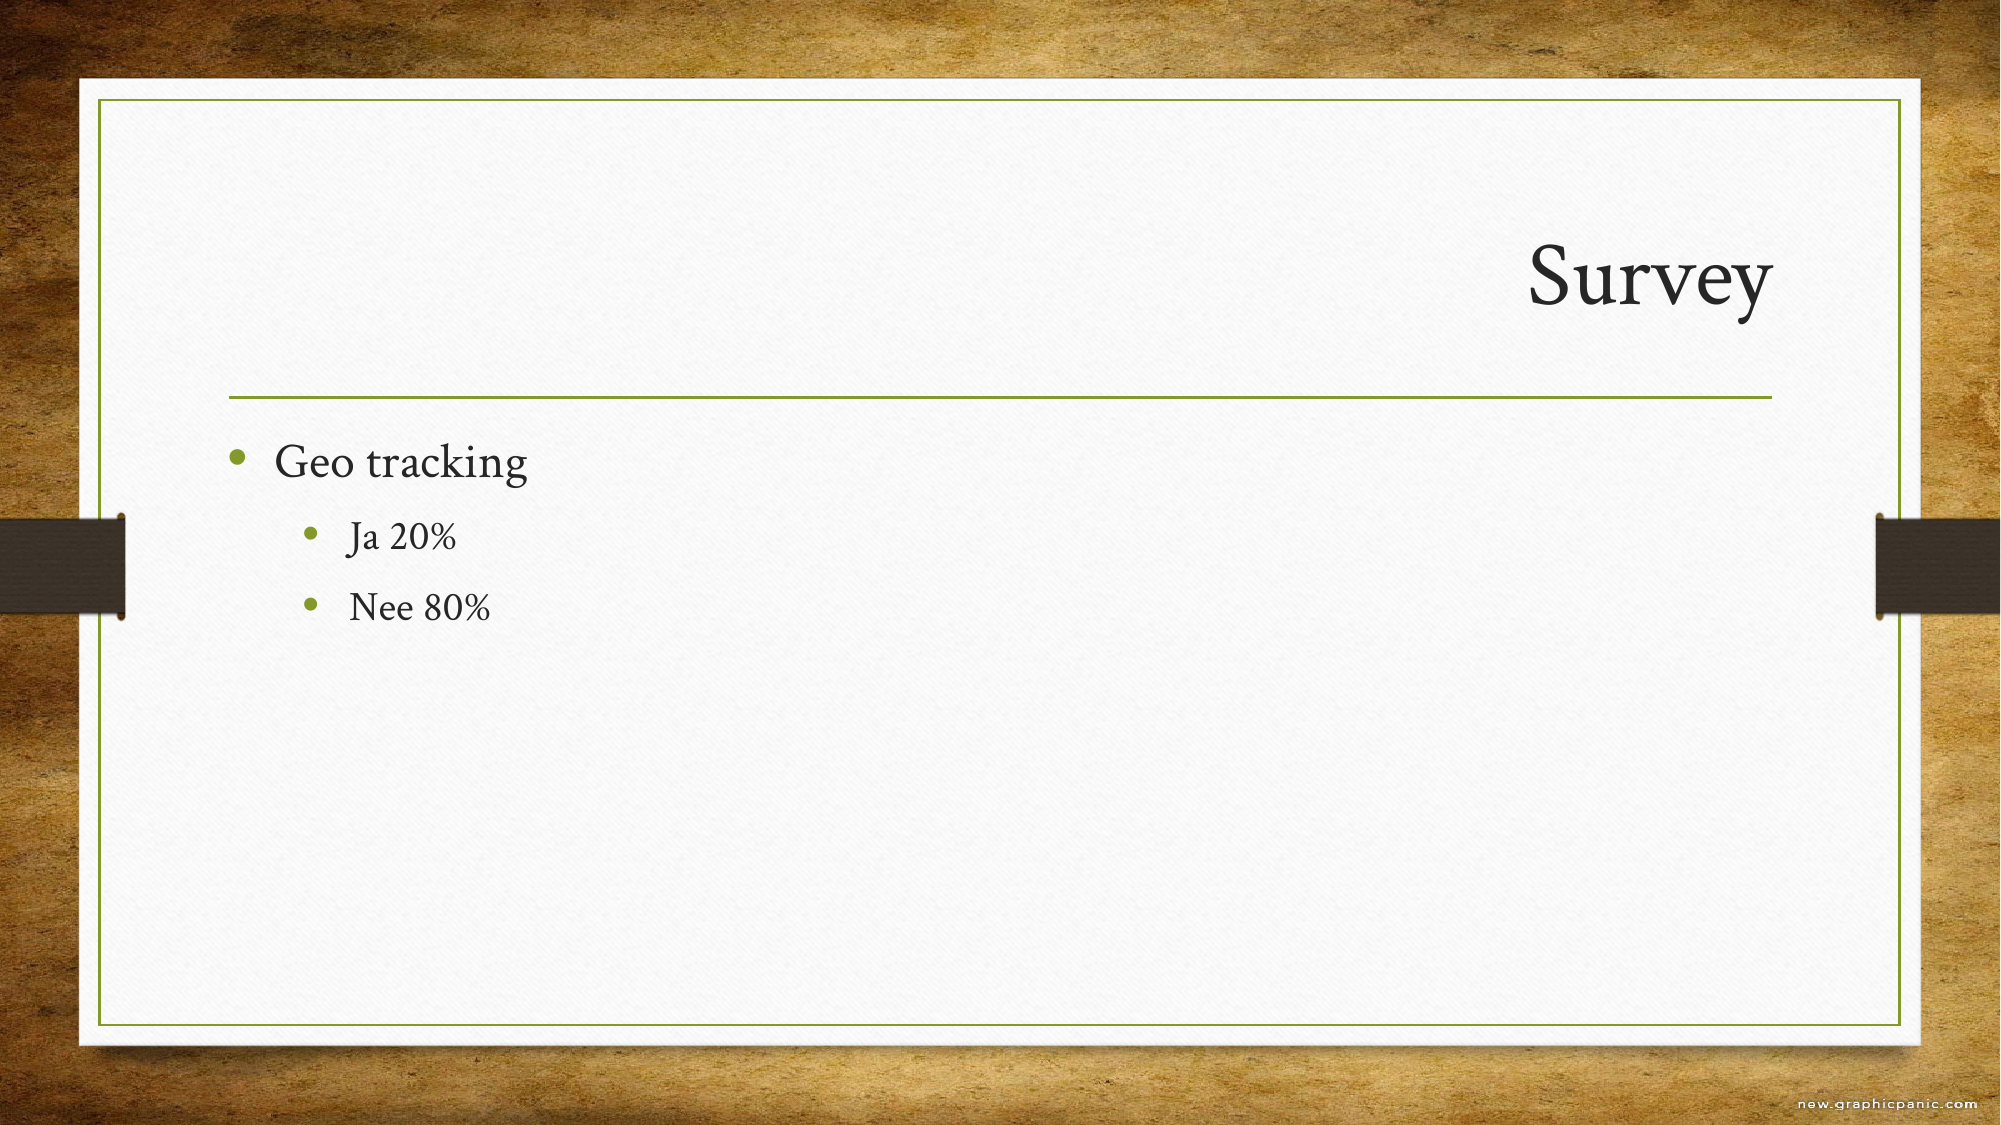

# Survey
Geo tracking
Ja 20%
Nee 80%